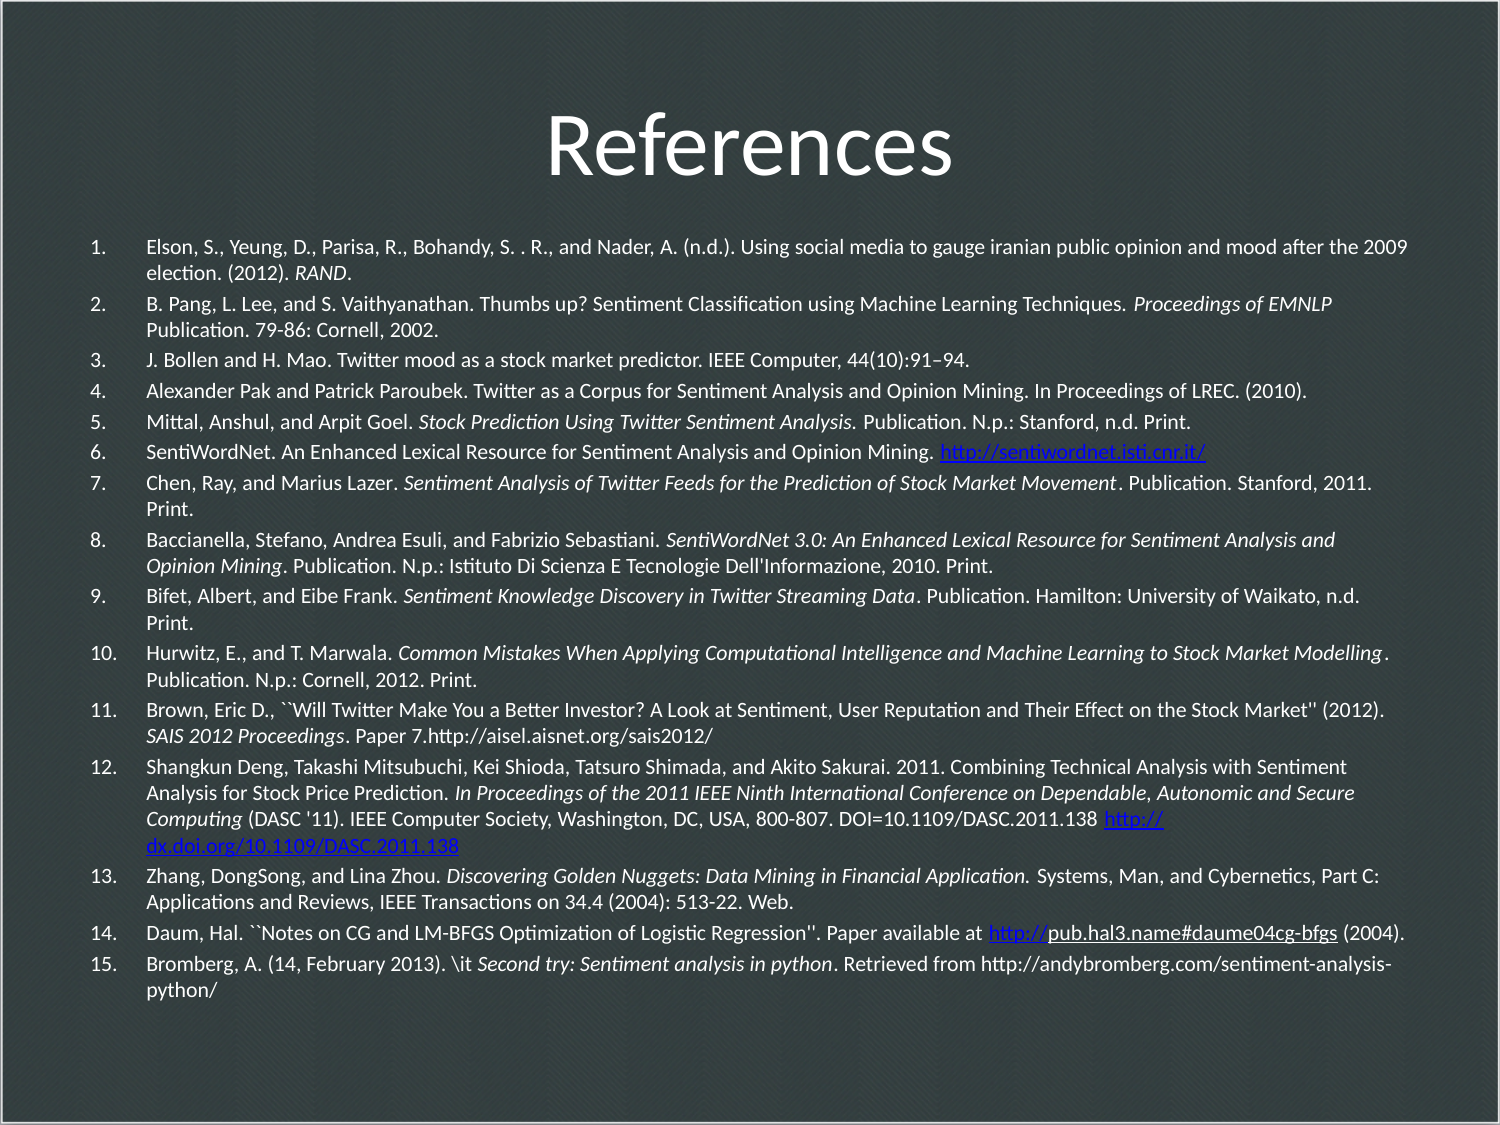

# References
Elson, S., Yeung, D., Parisa, R., Bohandy, S. . R., and Nader, A. (n.d.). Using social media to gauge iranian public opinion and mood after the 2009 election. (2012). RAND.
B. Pang, L. Lee, and S. Vaithyanathan. Thumbs up? Sentiment Classification using Machine Learning Techniques. Proceedings of EMNLP Publication. 79-86: Cornell, 2002.
J. Bollen and H. Mao. Twitter mood as a stock market predictor. IEEE Computer, 44(10):91–94.
Alexander Pak and Patrick Paroubek. Twitter as a Corpus for Sentiment Analysis and Opinion Mining. In Proceedings of LREC. (2010).
Mittal, Anshul, and Arpit Goel. Stock Prediction Using Twitter Sentiment Analysis. Publication. N.p.: Stanford, n.d. Print.
SentiWordNet. An Enhanced Lexical Resource for Sentiment Analysis and Opinion Mining. http://sentiwordnet.isti.cnr.it/
Chen, Ray, and Marius Lazer. Sentiment Analysis of Twitter Feeds for the Prediction of Stock Market Movement. Publication. Stanford, 2011. Print.
Baccianella, Stefano, Andrea Esuli, and Fabrizio Sebastiani. SentiWordNet 3.0: An Enhanced Lexical Resource for Sentiment Analysis and Opinion Mining. Publication. N.p.: Istituto Di Scienza E Tecnologie Dell'Informazione, 2010. Print.
Bifet, Albert, and Eibe Frank. Sentiment Knowledge Discovery in Twitter Streaming Data. Publication. Hamilton: University of Waikato, n.d. Print.
Hurwitz, E., and T. Marwala. Common Mistakes When Applying Computational Intelligence and Machine Learning to Stock Market Modelling. Publication. N.p.: Cornell, 2012. Print.
Brown, Eric D., ``Will Twitter Make You a Better Investor? A Look at Sentiment, User Reputation and Their Effect on the Stock Market'' (2012). SAIS 2012 Proceedings. Paper 7.http://aisel.aisnet.org/sais2012/
Shangkun Deng, Takashi Mitsubuchi, Kei Shioda, Tatsuro Shimada, and Akito Sakurai. 2011. Combining Technical Analysis with Sentiment Analysis for Stock Price Prediction. In Proceedings of the 2011 IEEE Ninth International Conference on Dependable, Autonomic and Secure Computing (DASC '11). IEEE Computer Society, Washington, DC, USA, 800-807. DOI=10.1109/DASC.2011.138 http://dx.doi.org/10.1109/DASC.2011.138
Zhang, DongSong, and Lina Zhou. Discovering Golden Nuggets: Data Mining in Financial Application. Systems, Man, and Cybernetics, Part C: Applications and Reviews, IEEE Transactions on 34.4 (2004): 513-22. Web.
Daum, Hal. ``Notes on CG and LM-BFGS Optimization of Logistic Regression''. Paper available at http://pub.hal3.name#daume04cg-bfgs (2004).
Bromberg, A. (14, February 2013). \it Second try: Sentiment analysis in python. Retrieved from http://andybromberg.com/sentiment-analysis-python/